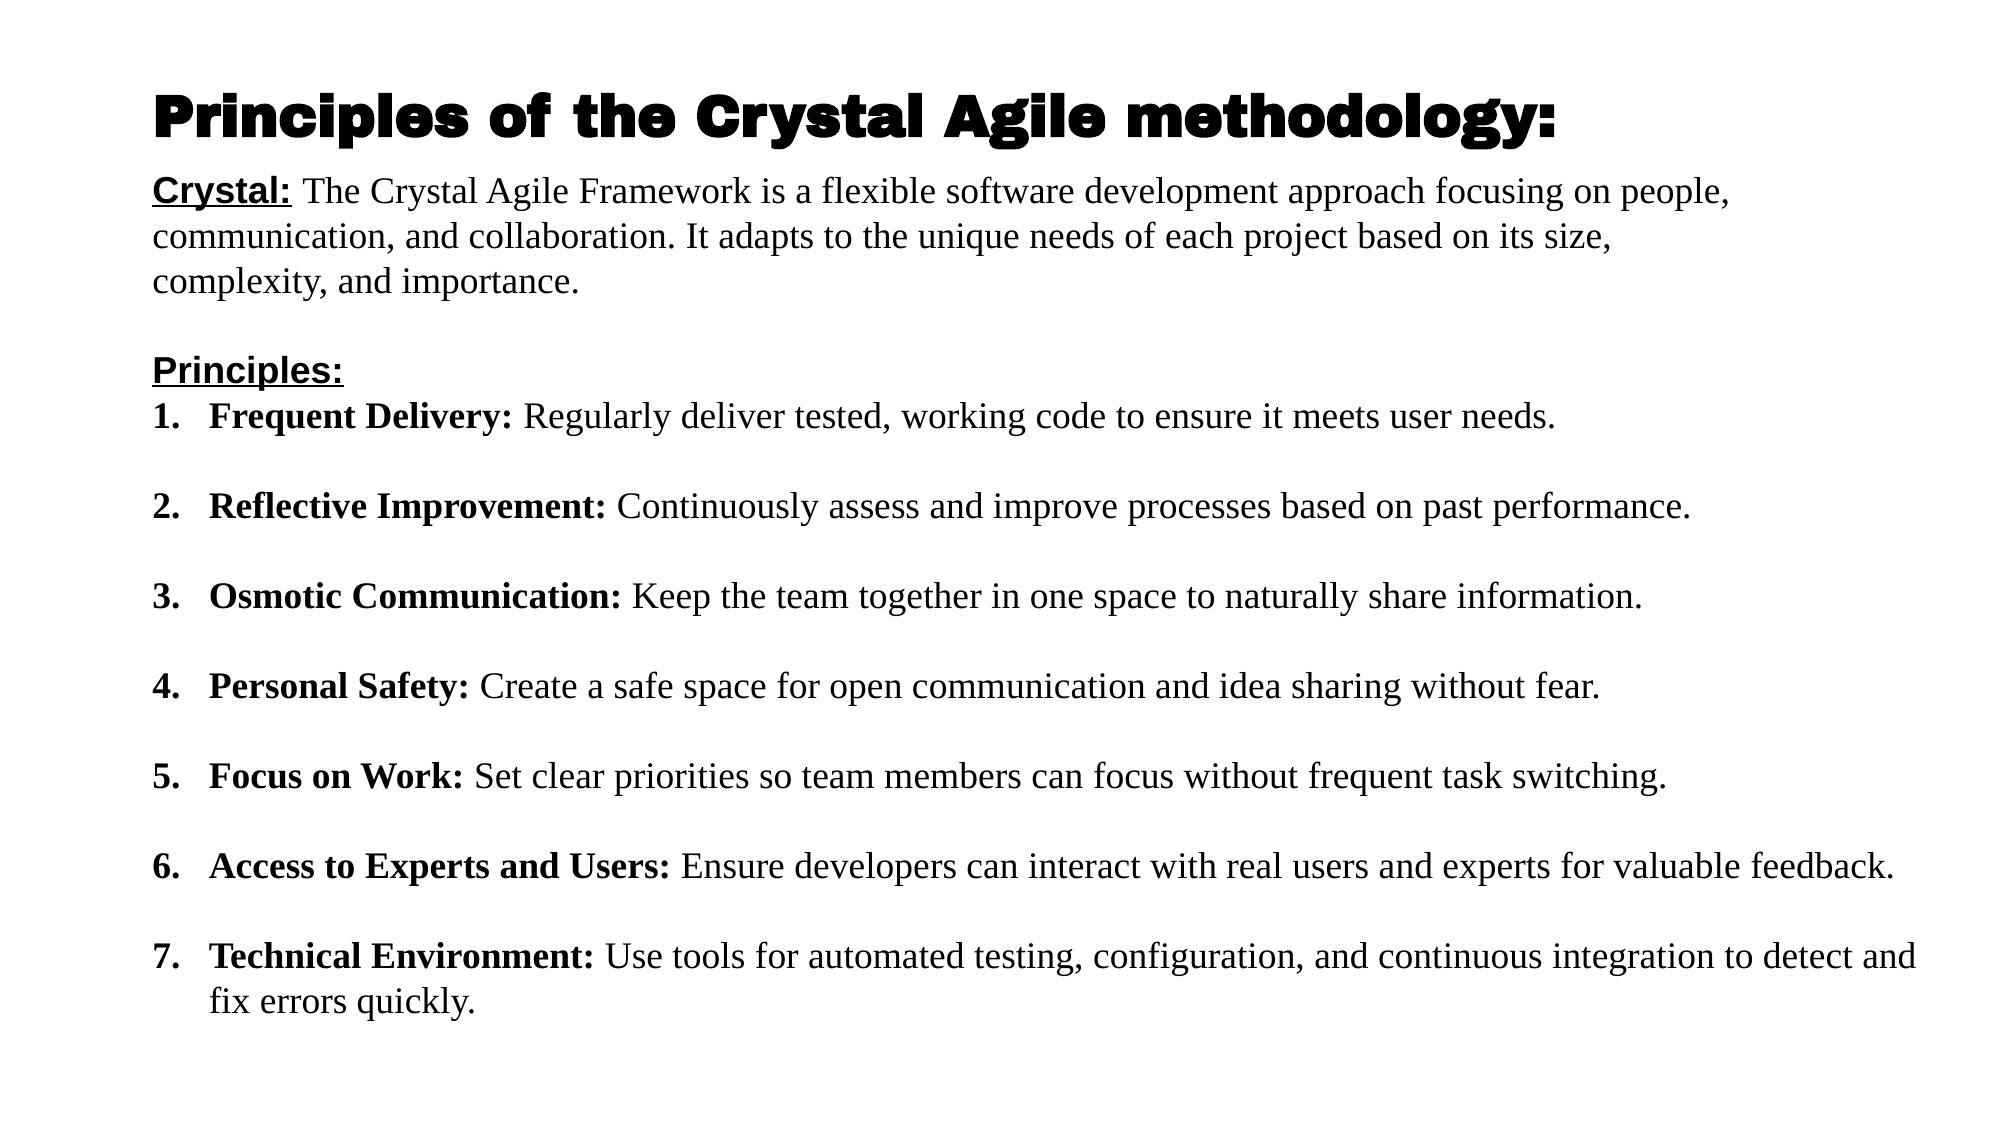

# Principles of the Crystal Agile methodology:
Crystal: The Crystal Agile Framework is a flexible software development approach focusing on people,
communication, and collaboration. It adapts to the unique needs of each project based on its size,
complexity, and importance.

Principles:
Frequent Delivery: Regularly deliver tested, working code to ensure it meets user needs.

Reflective Improvement: Continuously assess and improve processes based on past performance.

Osmotic Communication: Keep the team together in one space to naturally share information.

Personal Safety: Create a safe space for open communication and idea sharing without fear.

Focus on Work: Set clear priorities so team members can focus without frequent task switching.

Access to Experts and Users: Ensure developers can interact with real users and experts for valuable feedback.

Technical Environment: Use tools for automated testing, configuration, and continuous integration to detect and fix errors quickly.